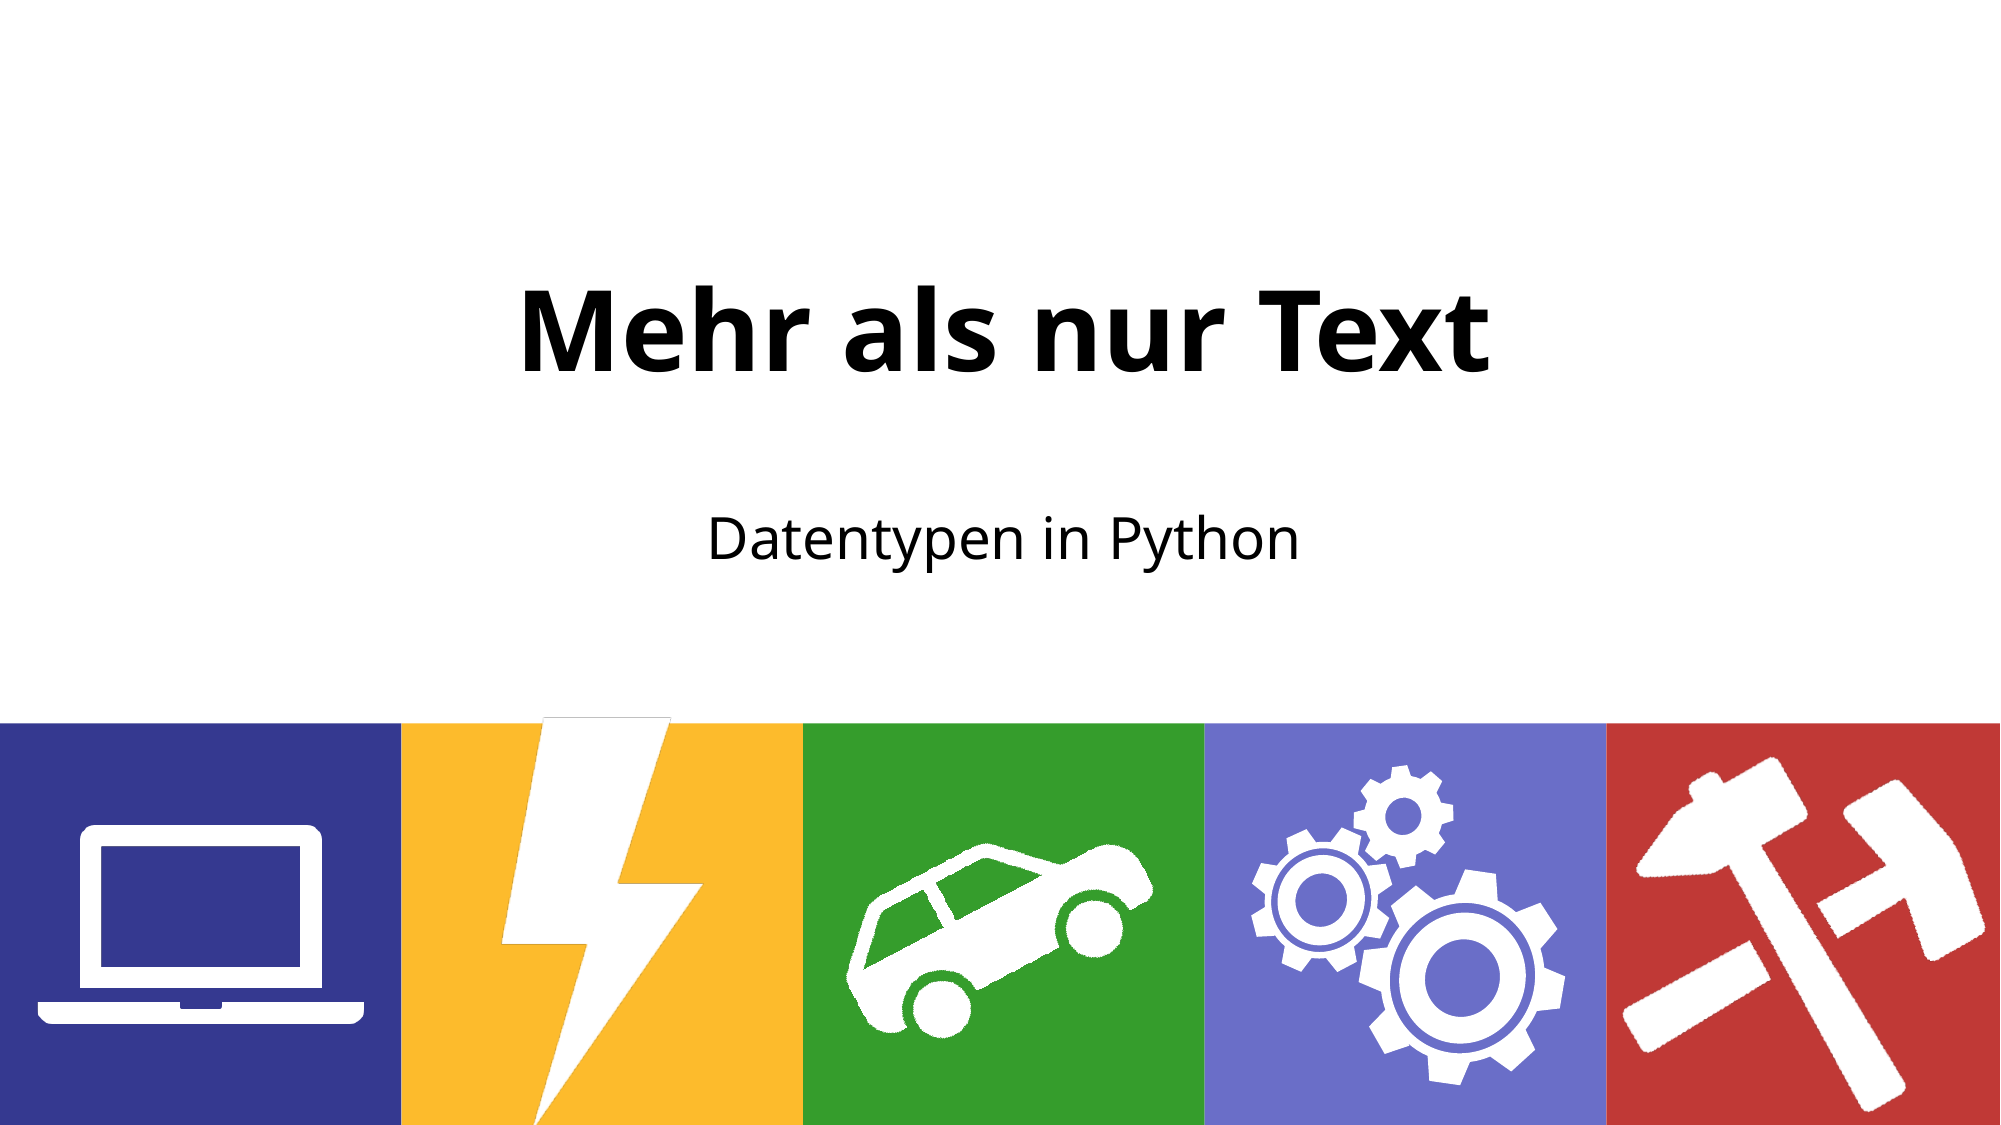

# Mehr als nur Text
Datentypen in Python